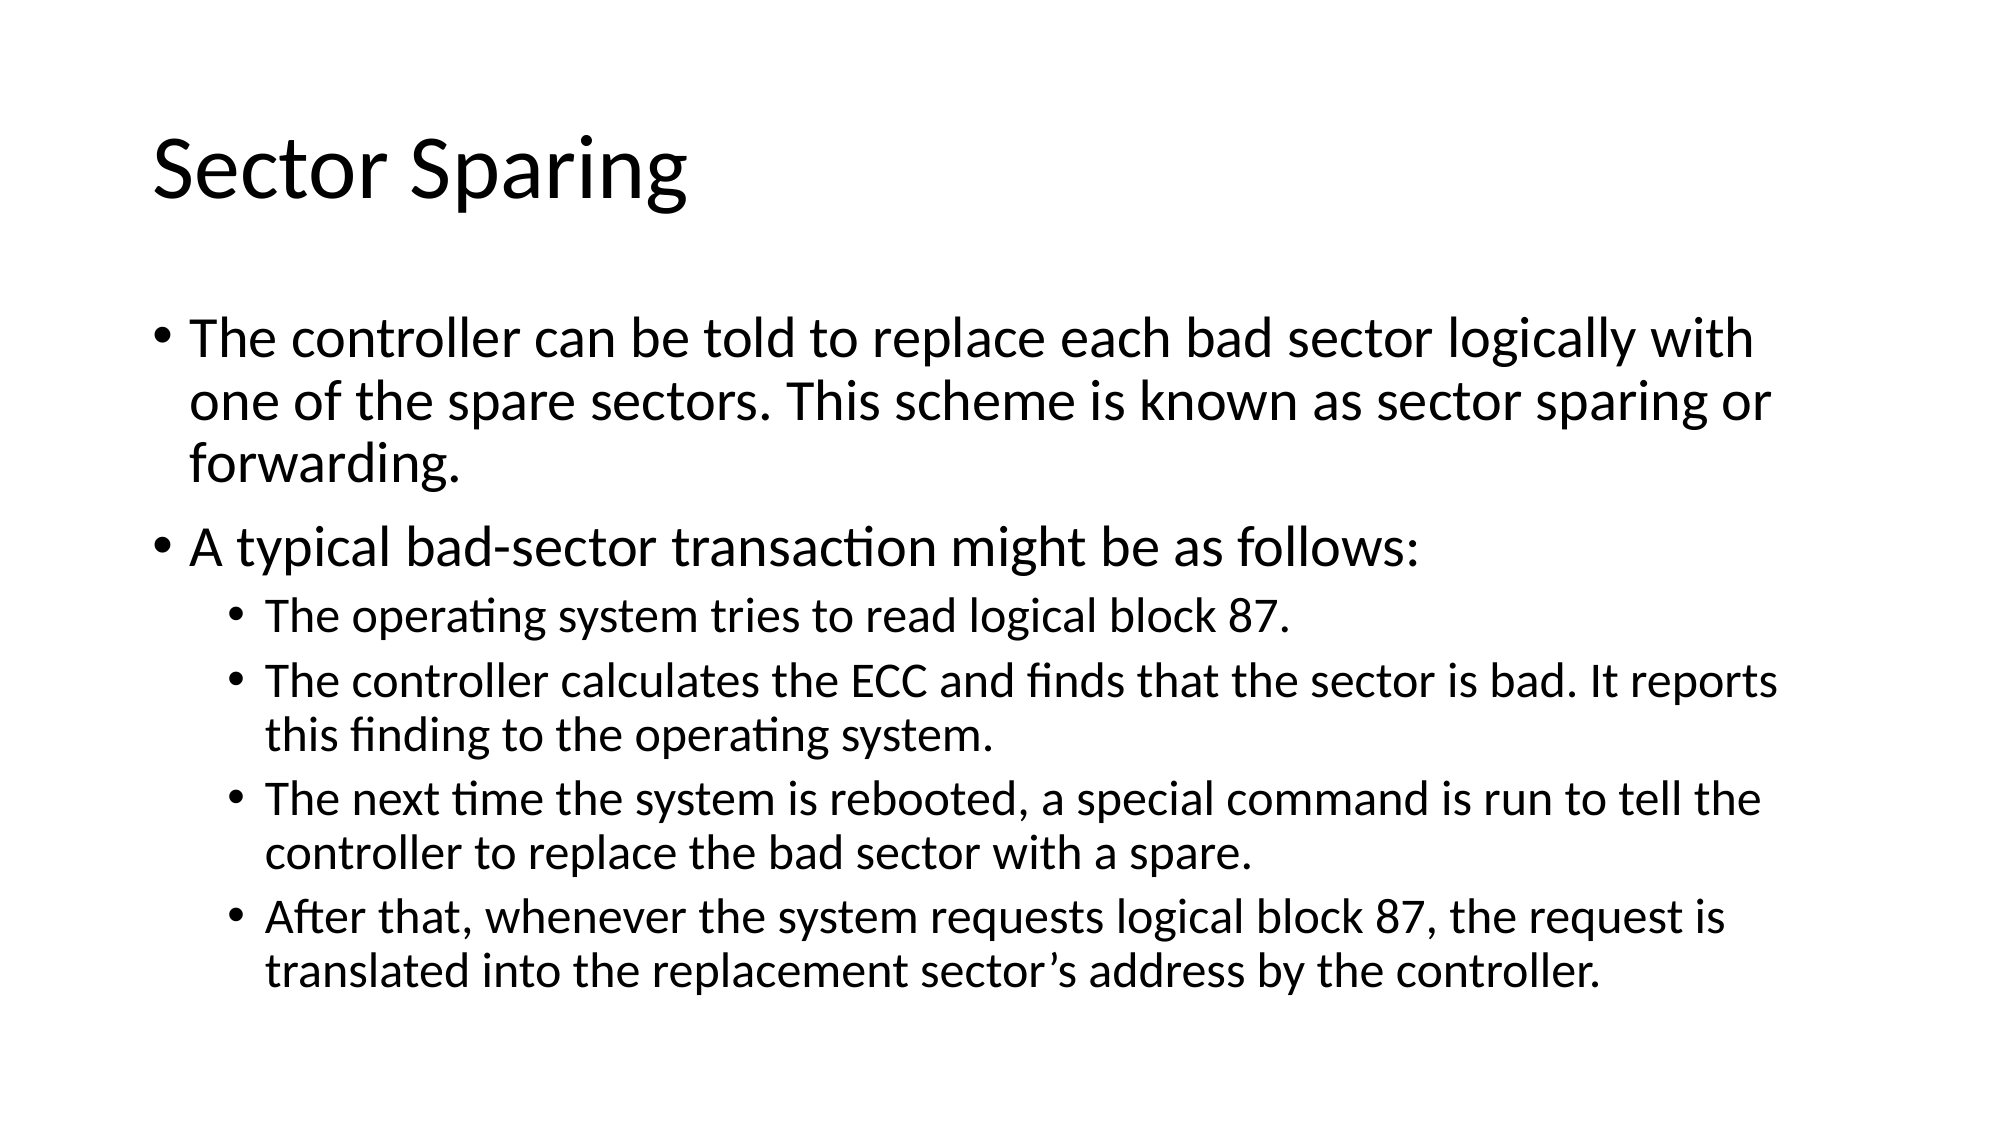

# Sector Sparing
The controller can be told to replace each bad sector logically with one of the spare sectors. This scheme is known as sector sparing or forwarding.
A typical bad-sector transaction might be as follows:
The operating system tries to read logical block 87.
The controller calculates the ECC and finds that the sector is bad. It reports this finding to the operating system.
The next time the system is rebooted, a special command is run to tell the controller to replace the bad sector with a spare.
After that, whenever the system requests logical block 87, the request is translated into the replacement sector’s address by the controller.